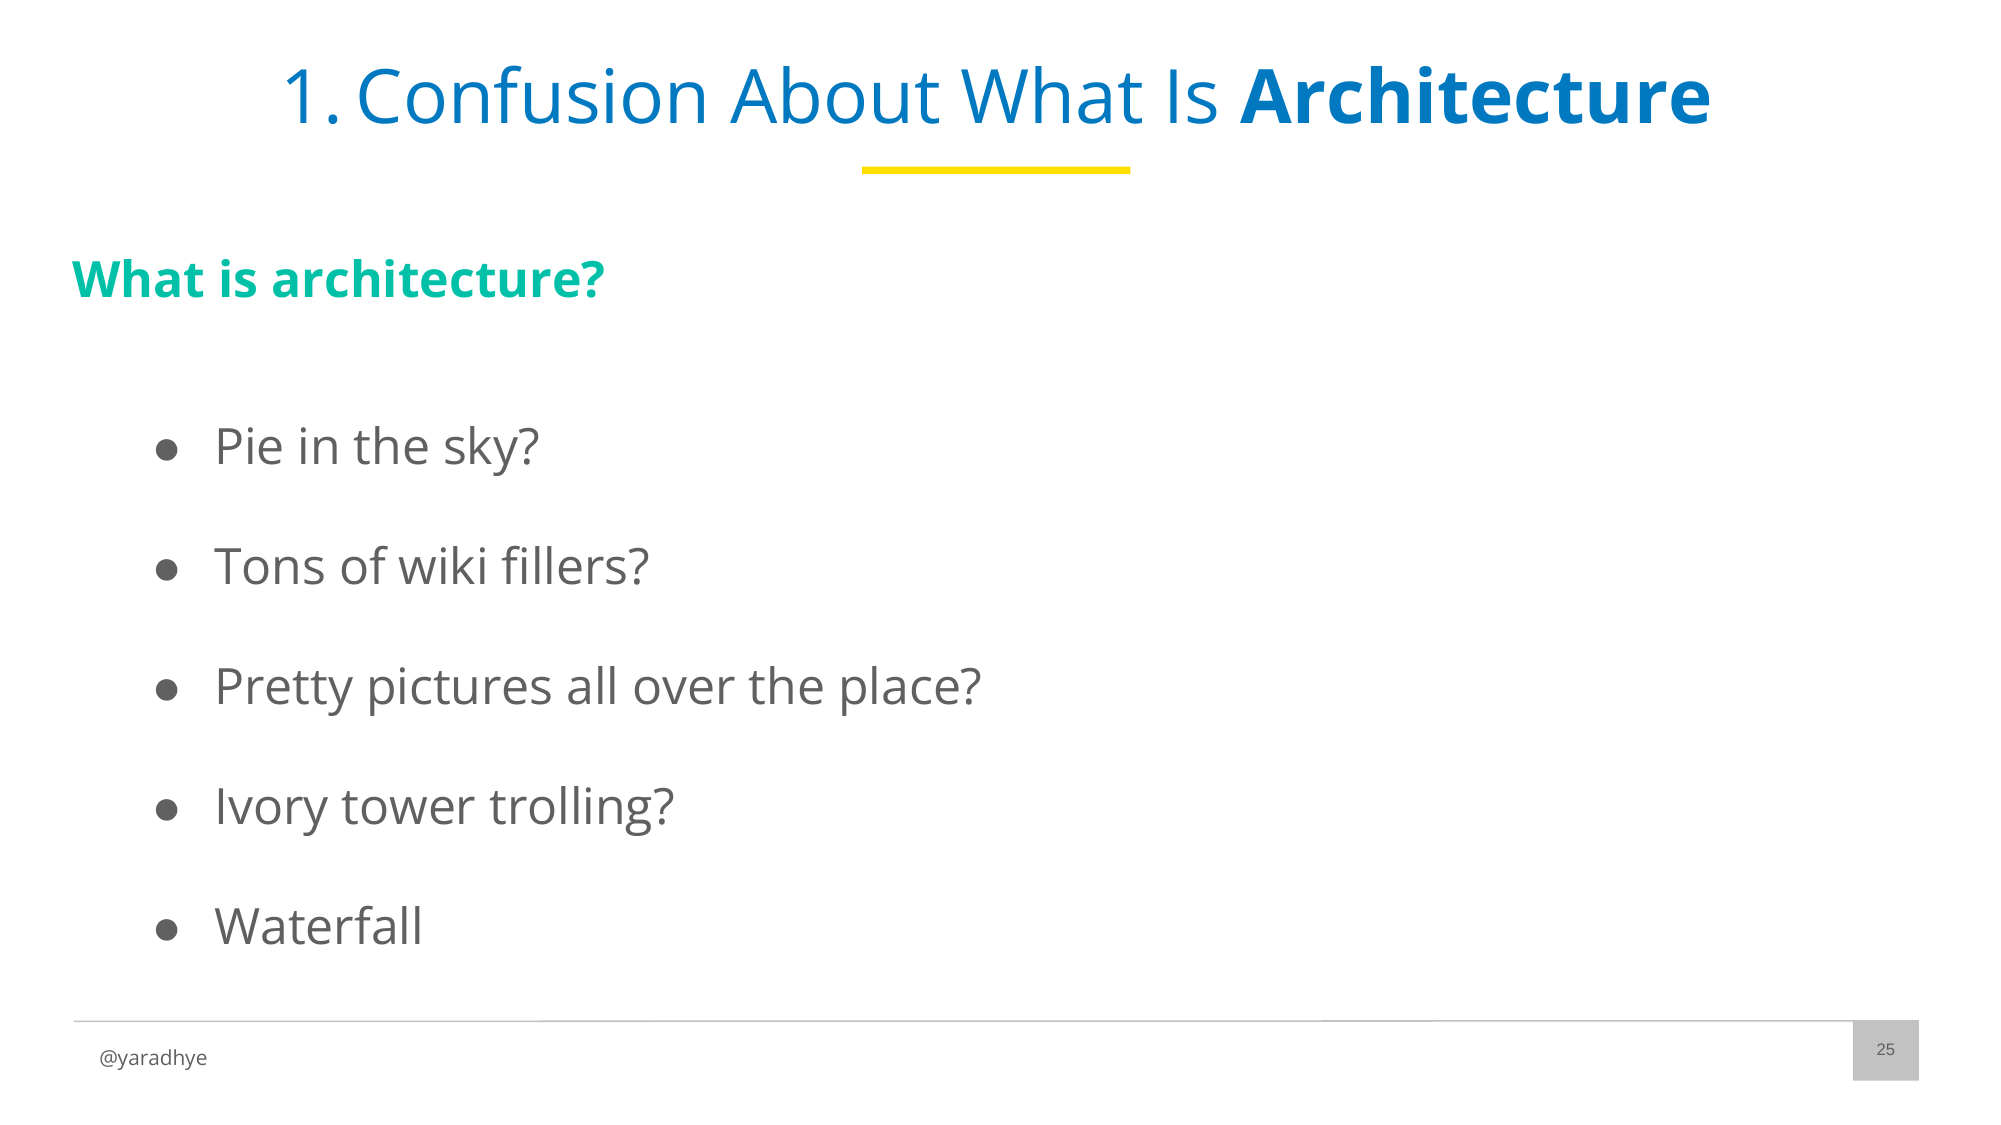

# Confusion About What Is Architecture
What is architecture?
Pie in the sky?
Tons of wiki fillers?
Pretty pictures all over the place?
Ivory tower trolling?
Waterfall